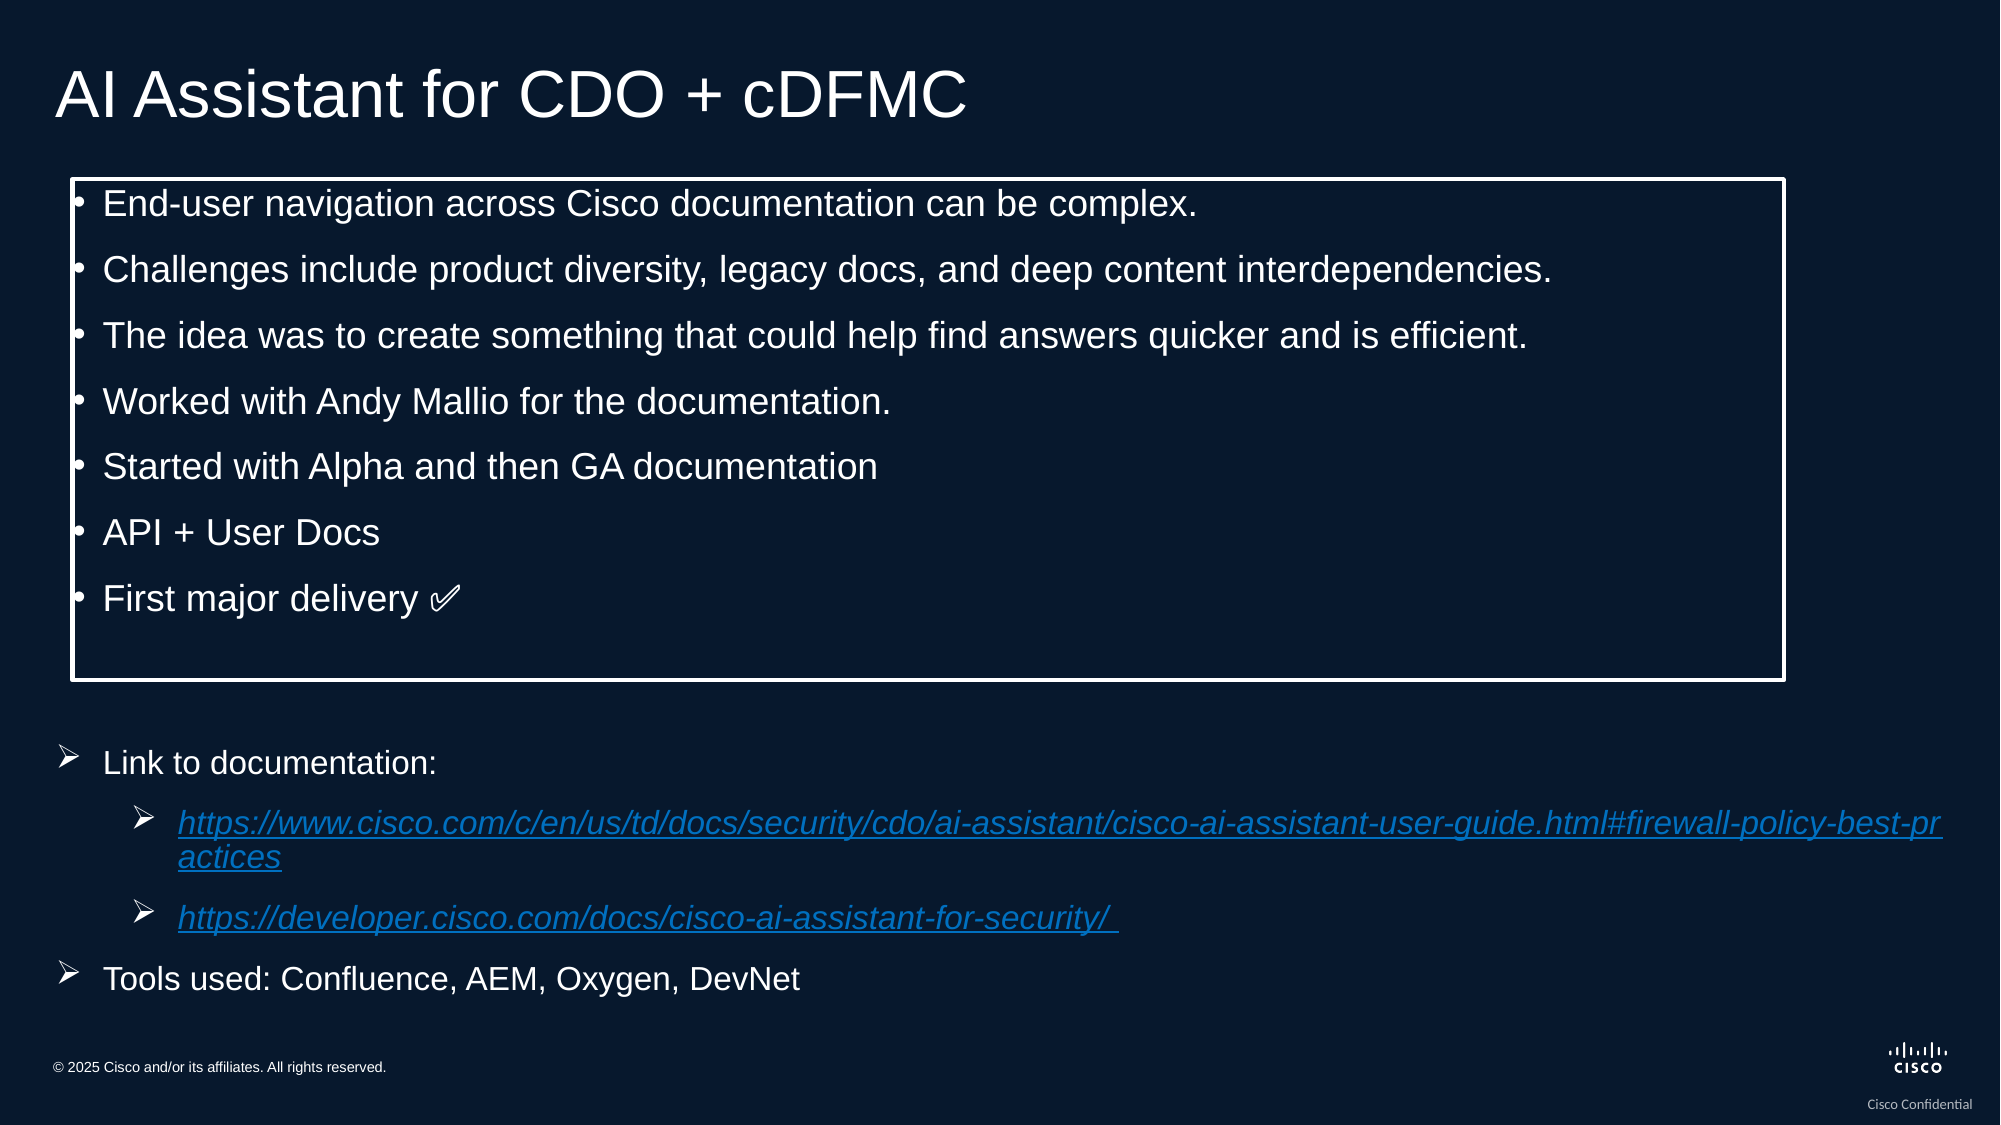

# AI Assistant for CDO + cDFMC
End-user navigation across Cisco documentation can be complex.
Challenges include product diversity, legacy docs, and deep content interdependencies.
The idea was to create something that could help find answers quicker and is efficient.
Worked with Andy Mallio for the documentation.
Started with Alpha and then GA documentation
API + User Docs
First major delivery ✅
Link to documentation:
https://www.cisco.com/c/en/us/td/docs/security/cdo/ai-assistant/cisco-ai-assistant-user-guide.html#firewall-policy-best-practices
https://developer.cisco.com/docs/cisco-ai-assistant-for-security/
Tools used: Confluence, AEM, Oxygen, DevNet